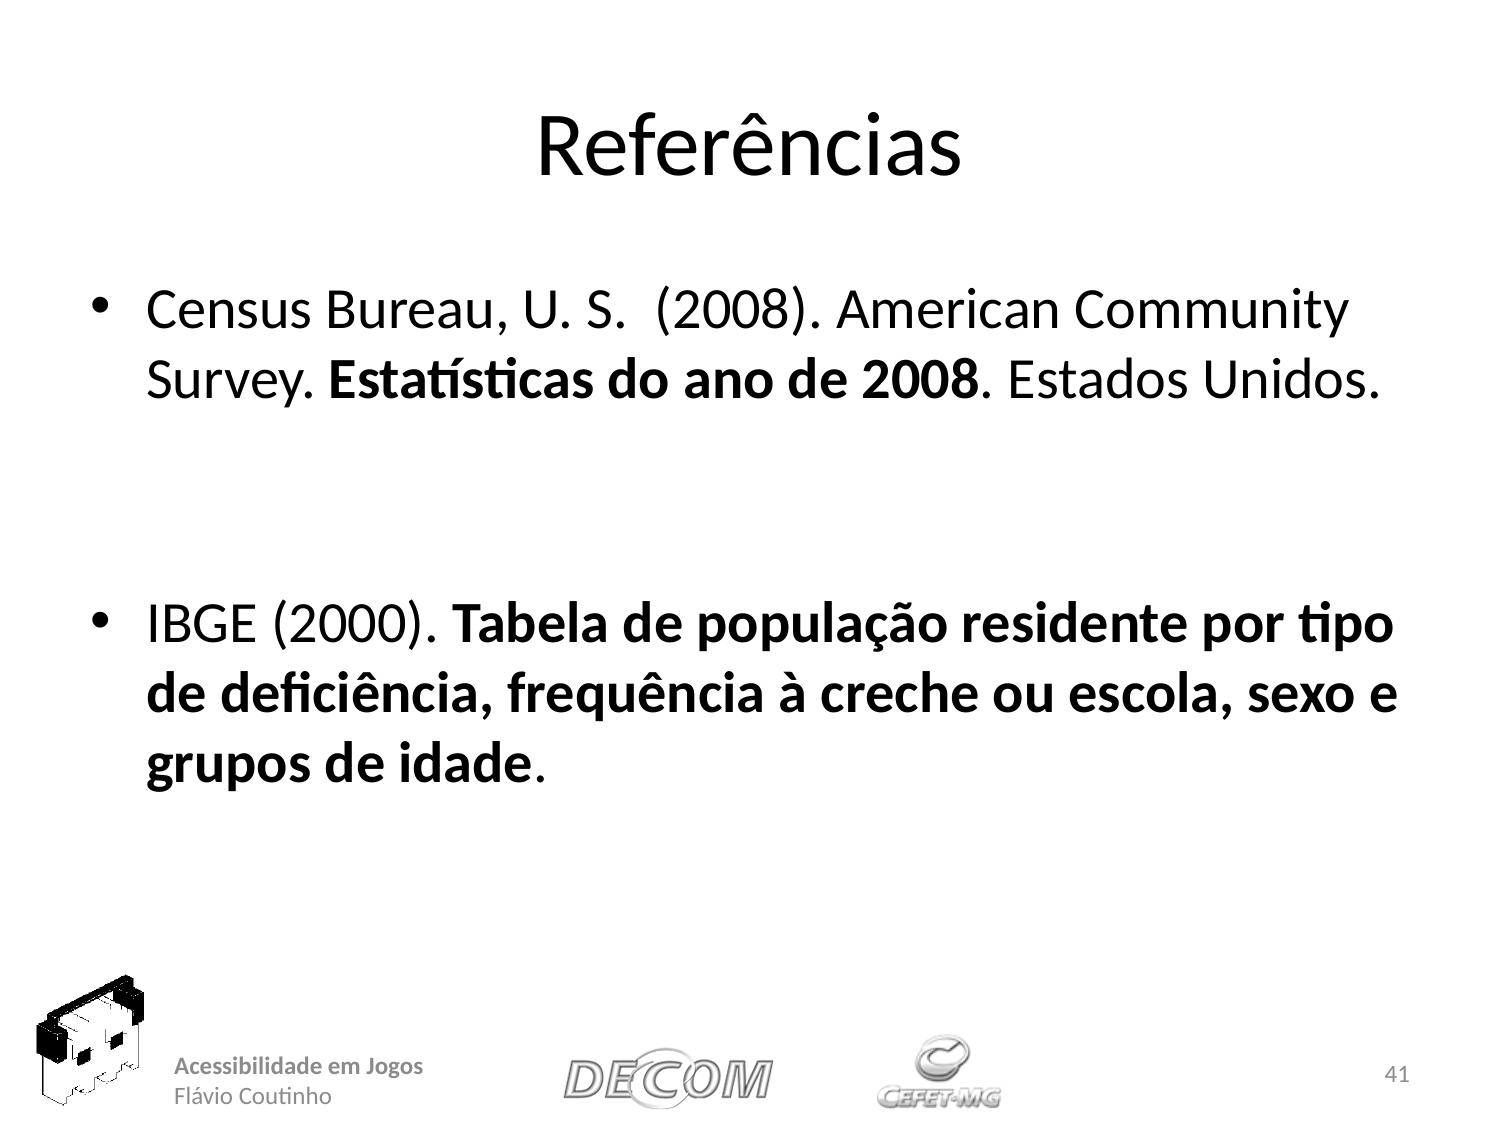

# Referências
Census Bureau, U. S.  (2008). American Community Survey. Estatísticas do ano de 2008. Estados Unidos.

IBGE (2000). Tabela de população residente por tipo de deficiência, frequência à creche ou escola, sexo e grupos de idade.
41